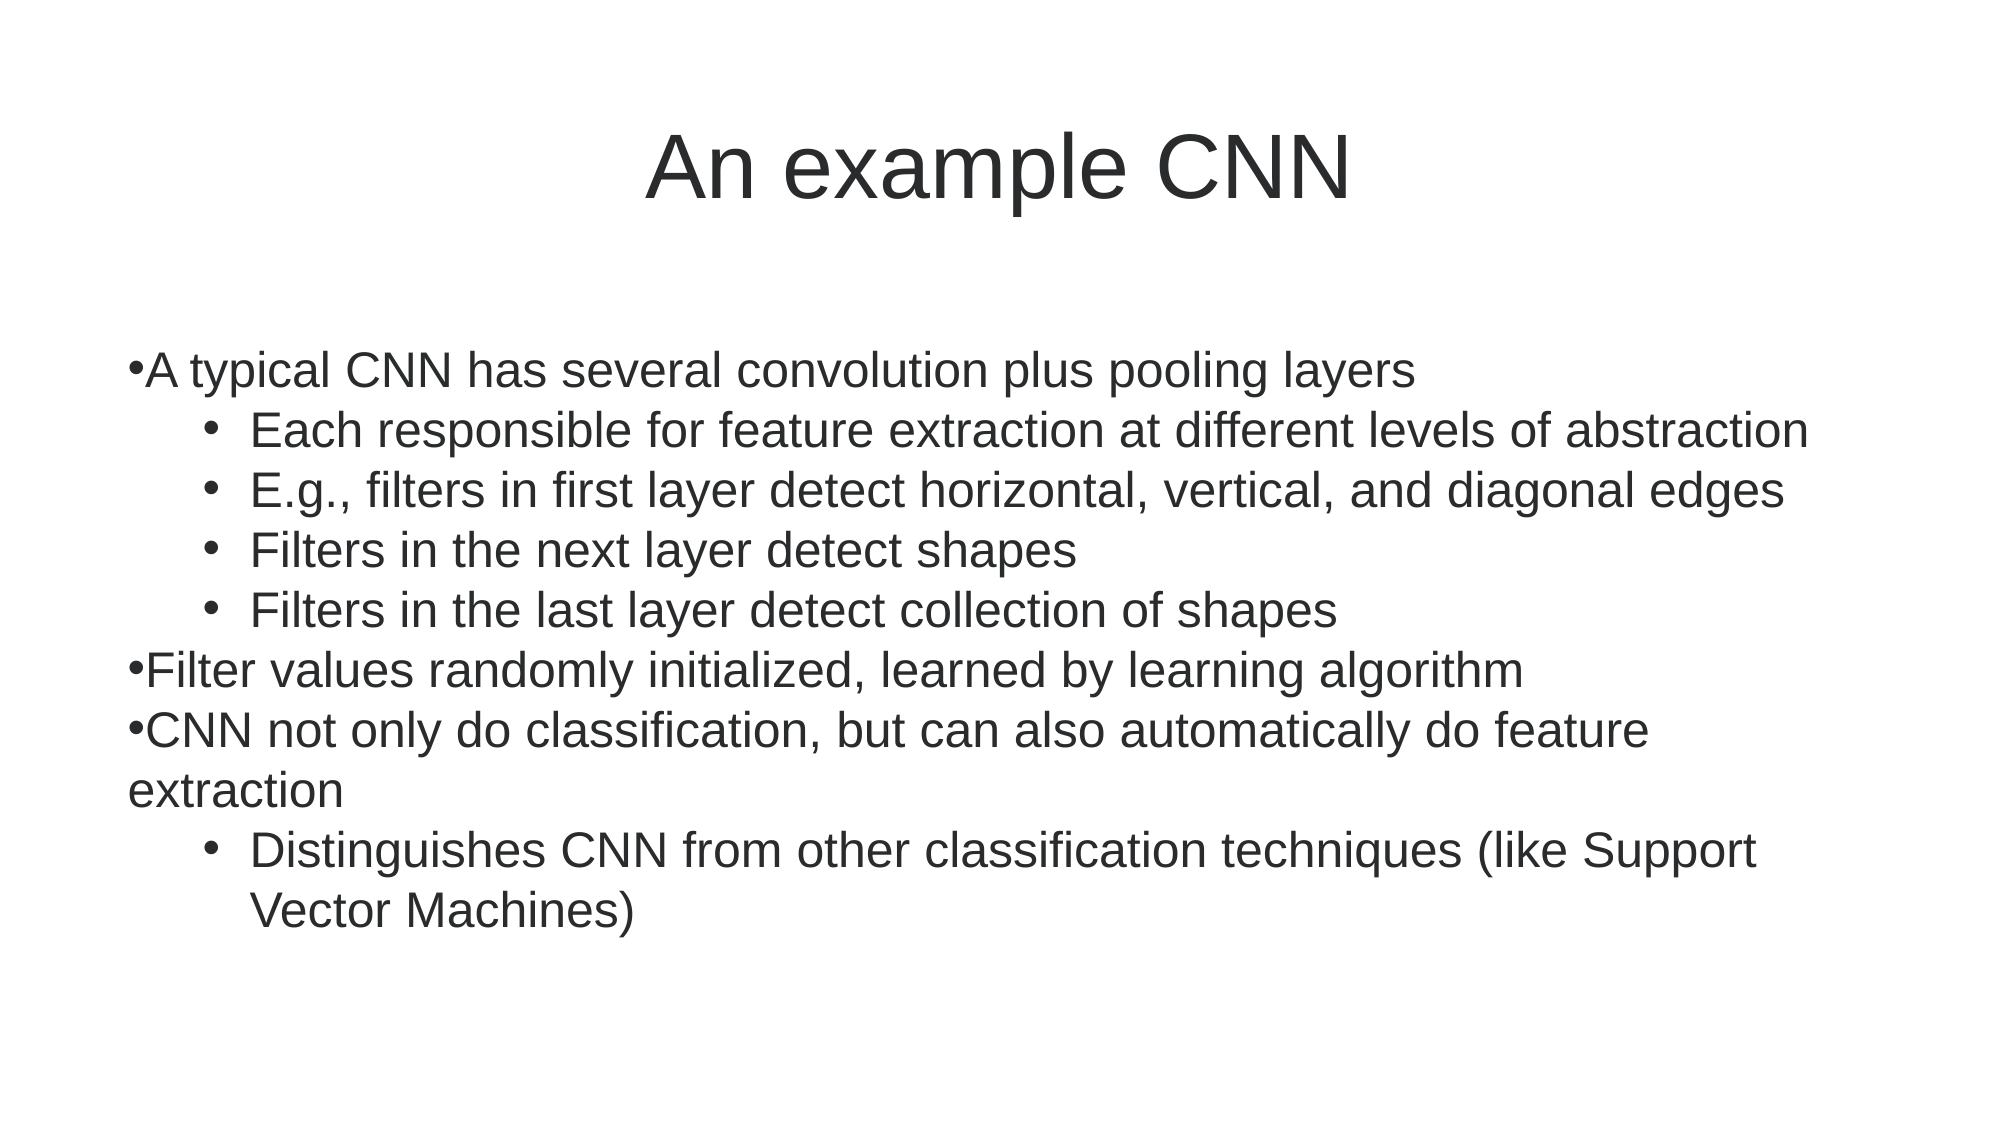

# An example CNN
A typical CNN has several convolution plus pooling layers
Each responsible for feature extraction at different levels of abstraction
E.g., filters in first layer detect horizontal, vertical, and diagonal edges
Filters in the next layer detect shapes
Filters in the last layer detect collection of shapes
Filter values randomly initialized, learned by learning algorithm
CNN not only do classification, but can also automatically do feature extraction
Distinguishes CNN from other classification techniques (like Support Vector Machines)